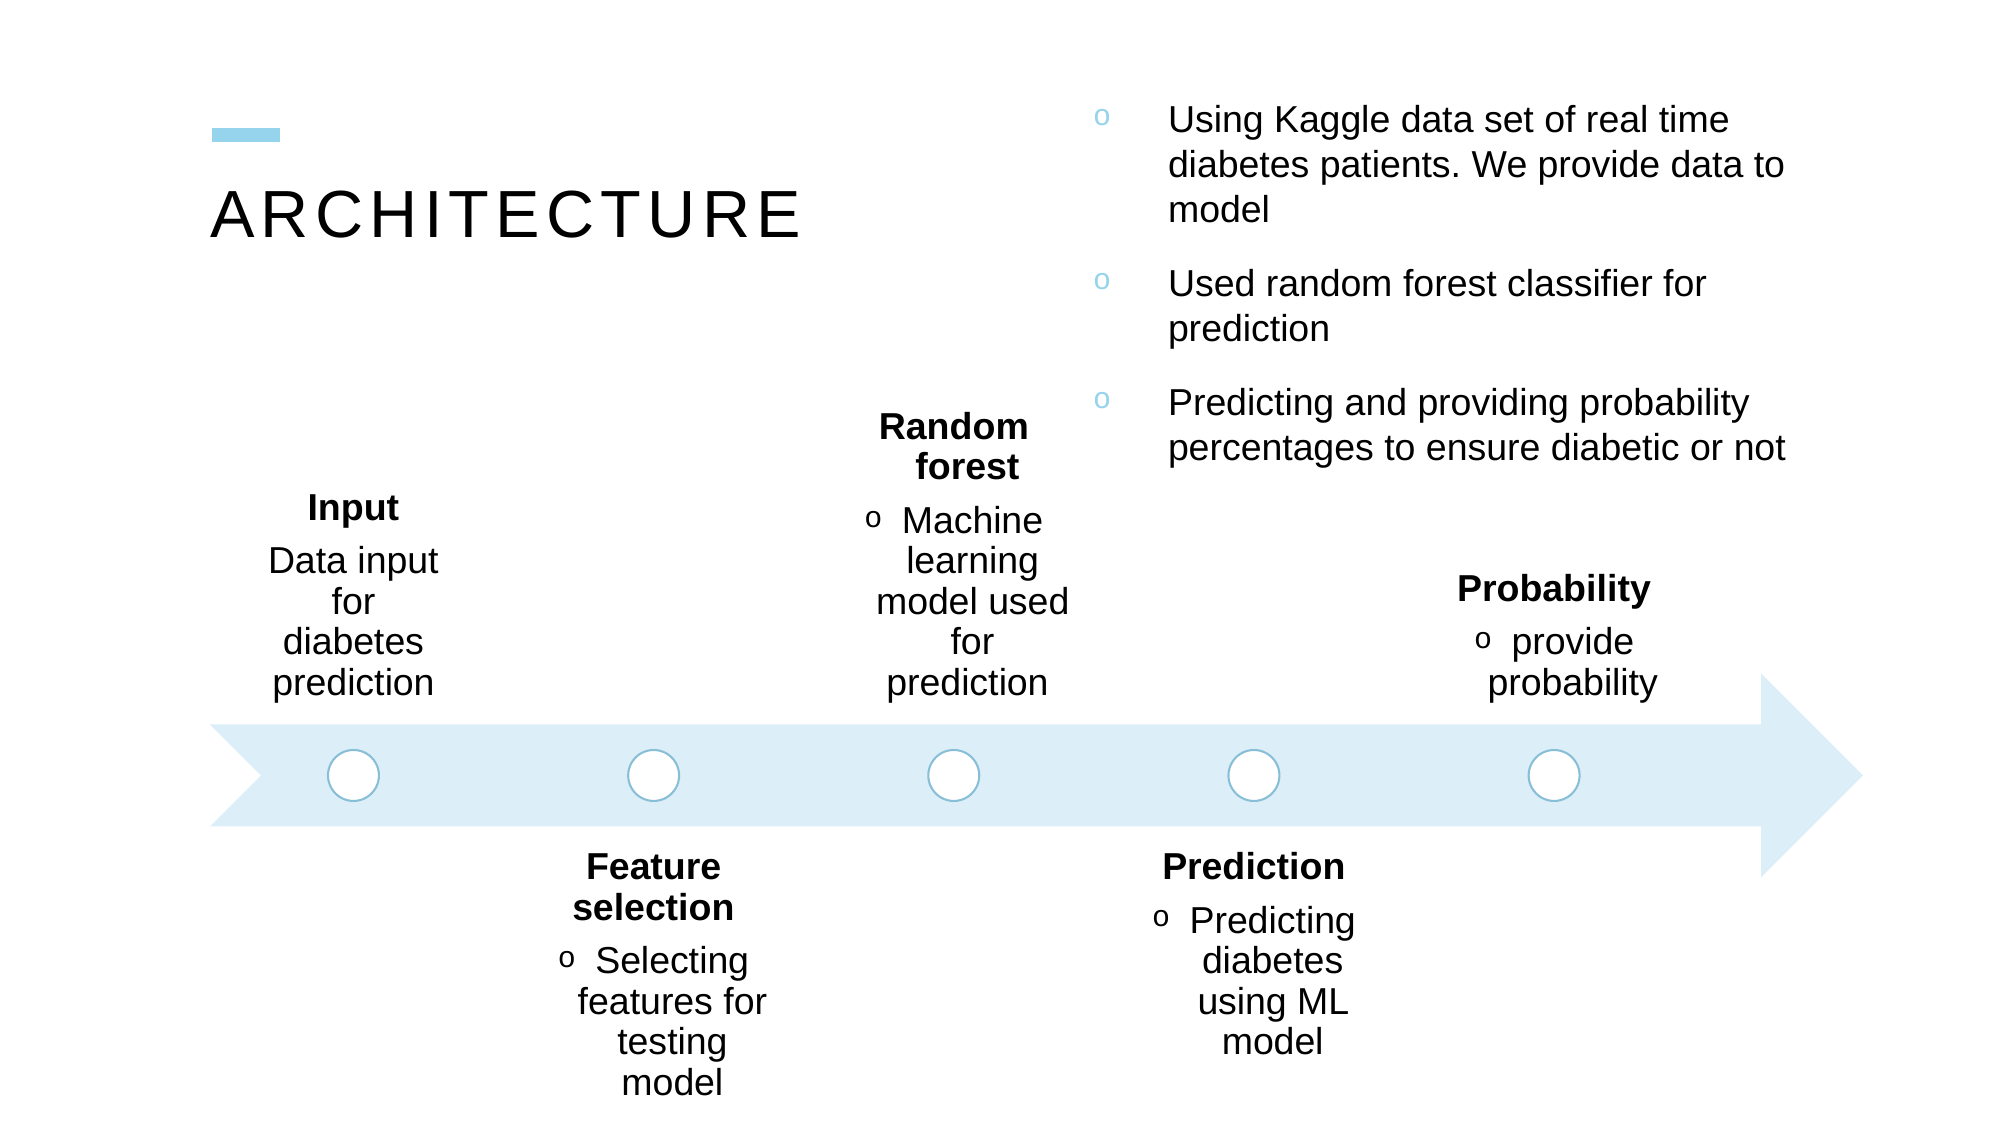

Using Kaggle data set of real time diabetes patients. We provide data to model
Used random forest classifier for prediction
Predicting and providing probability percentages to ensure diabetic or not
# Architecture
Input
Data input for diabetes prediction
Feature selection
Selecting features for testing model
Random forest
Machine learning model used for prediction
Prediction
Predicting diabetes using ML model
Probability
provide probability